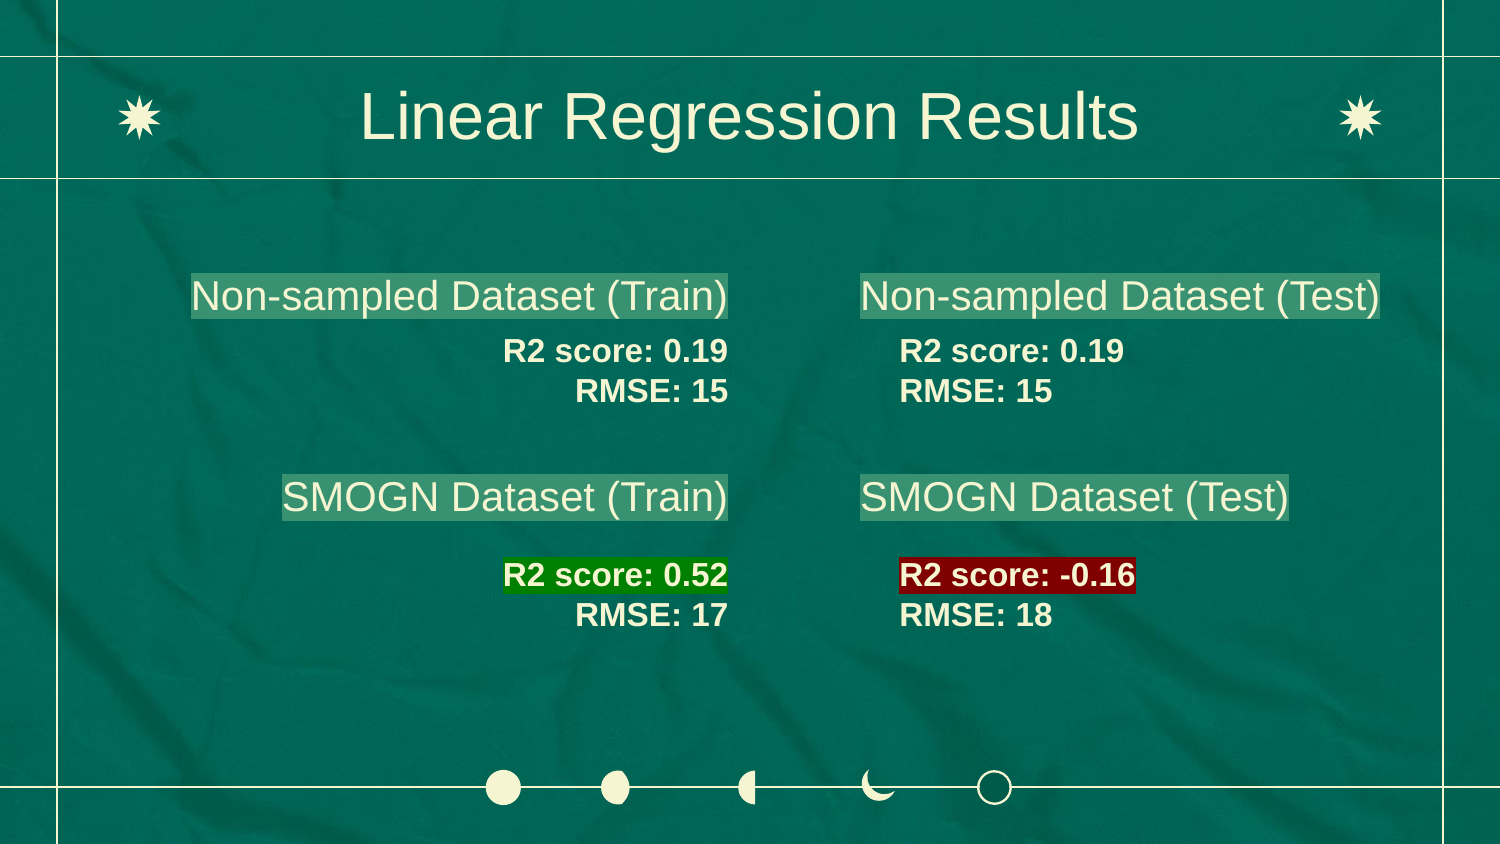

# Linear Regression Results
Non-sampled Dataset (Train)
Non-sampled Dataset (Test)
R2 score: 0.19
RMSE: 15
R2 score: 0.19
RMSE: 15
SMOGN Dataset (Train)
SMOGN Dataset (Test)
R2 score: 0.52
RMSE: 17
R2 score: -0.16
RMSE: 18